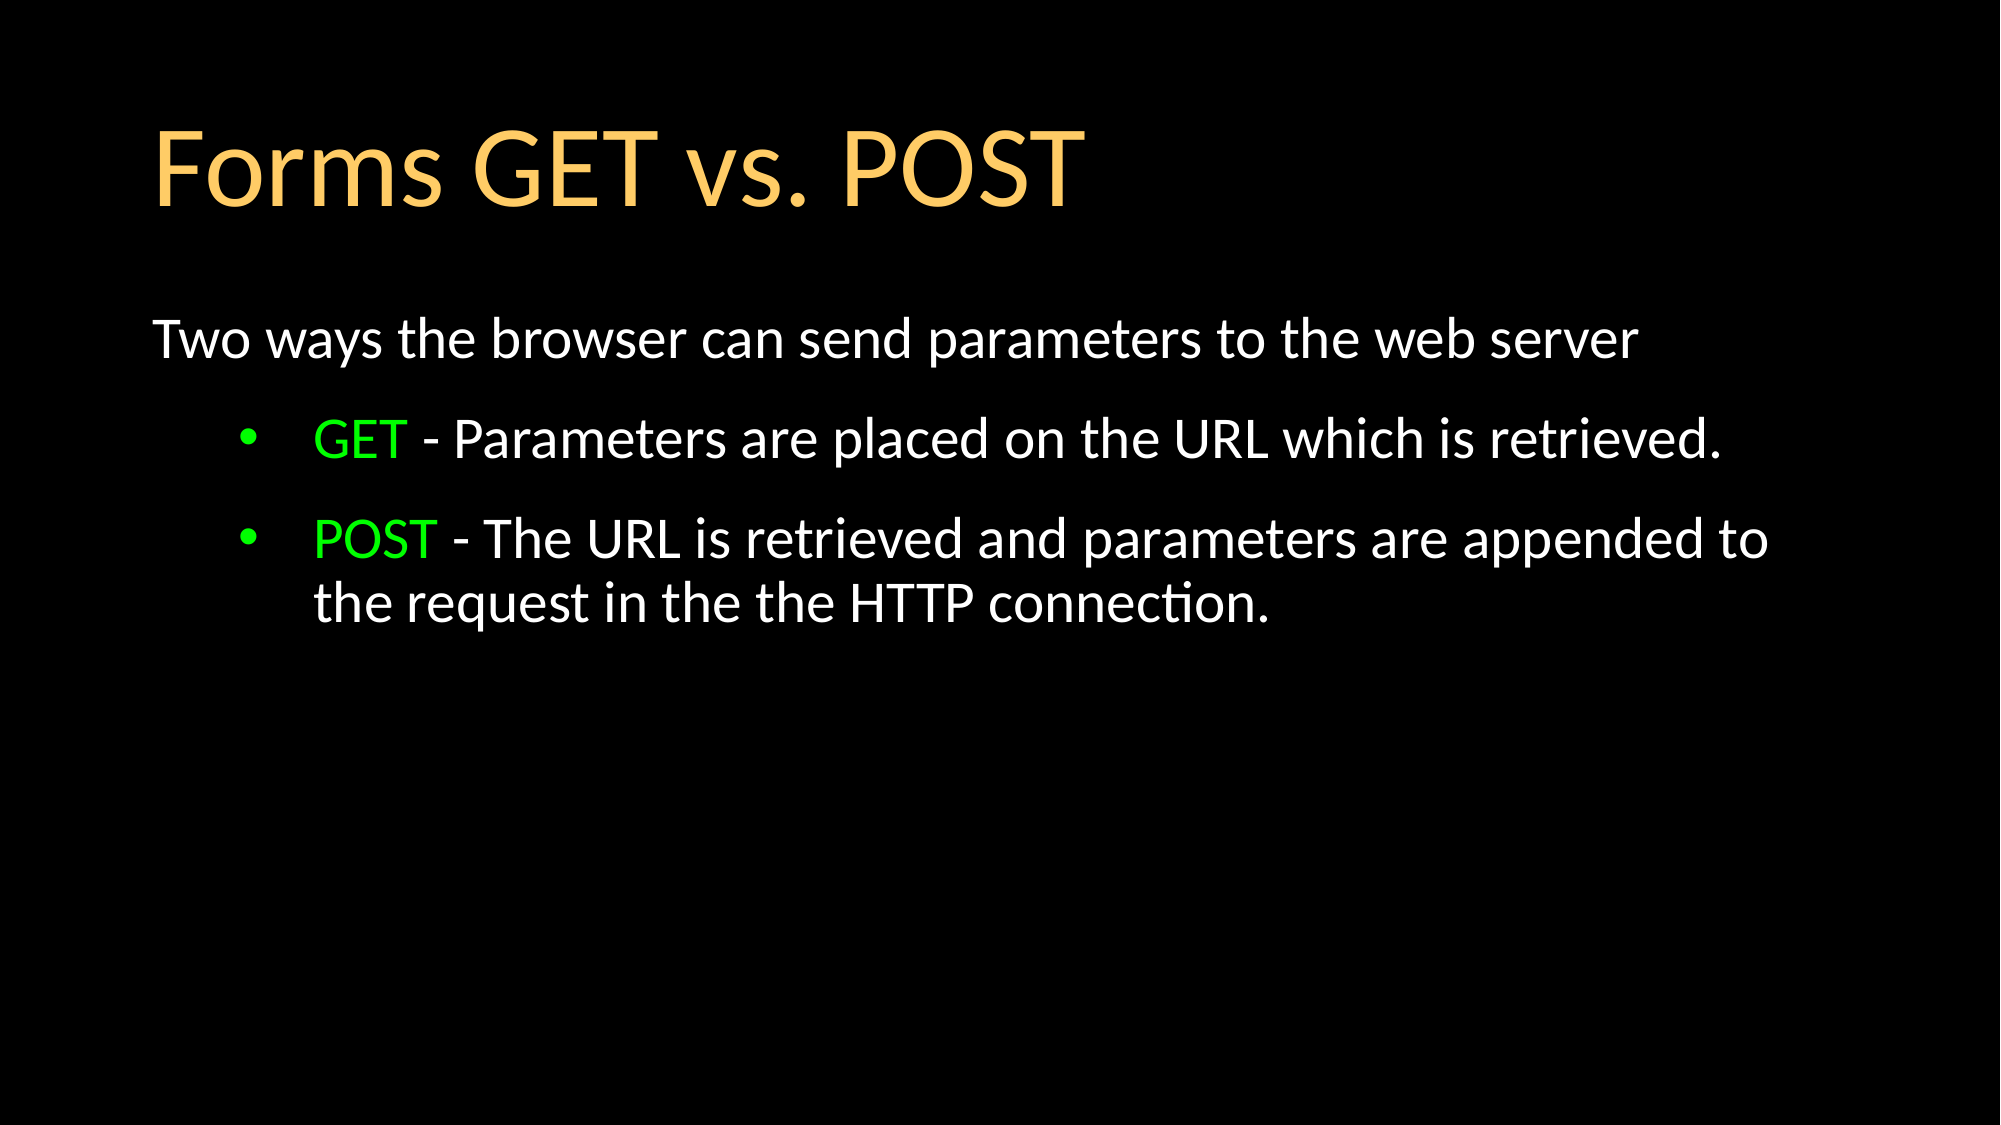

# Forms GET vs. POST
Two ways the browser can send parameters to the web server
GET - Parameters are placed on the URL which is retrieved.
POST - The URL is retrieved and parameters are appended to the request in the the HTTP connection.